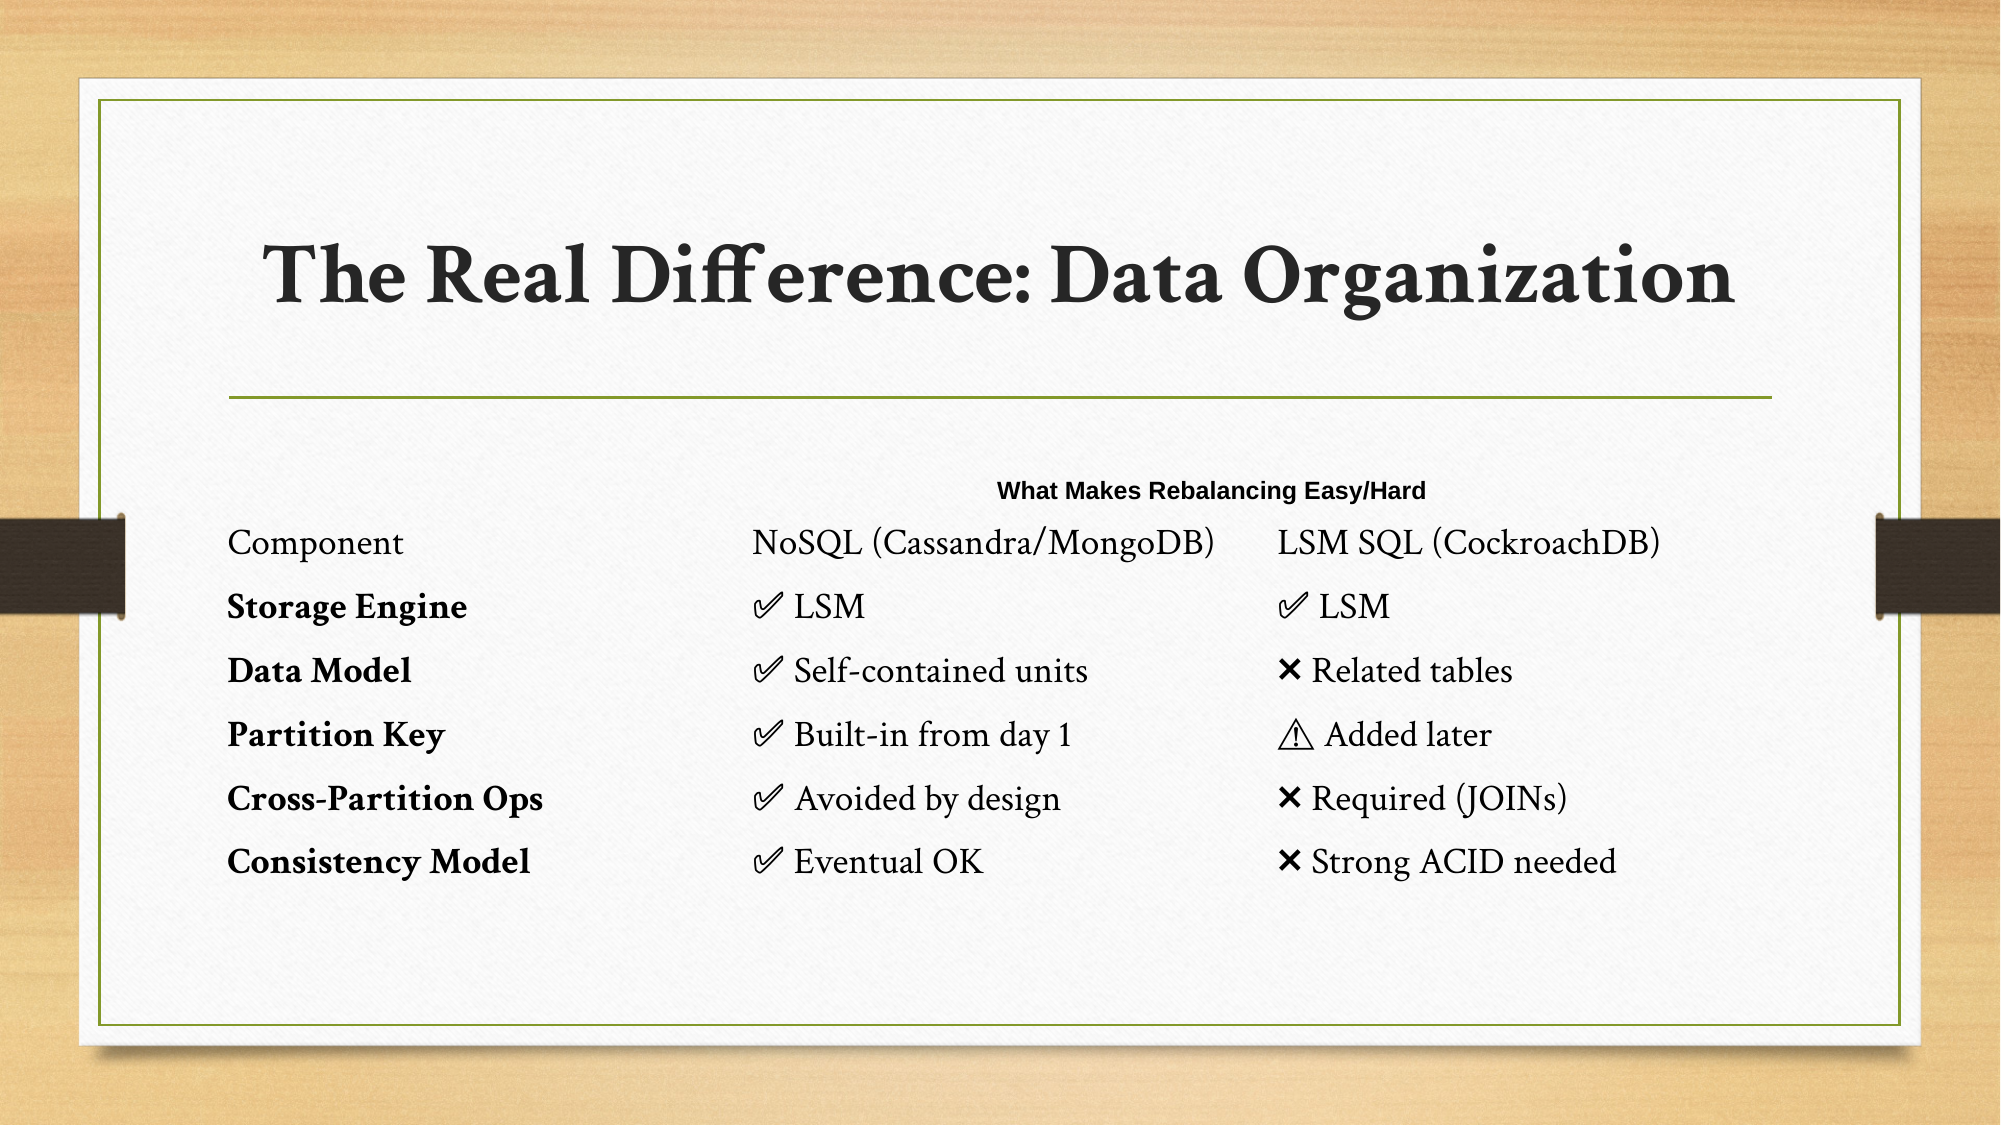

# The Real Difference: Data Organization
| Component | NoSQL (Cassandra/MongoDB) | LSM SQL (CockroachDB) |
| --- | --- | --- |
| Storage Engine | ✅ LSM | ✅ LSM |
| Data Model | ✅ Self-contained units | ❌ Related tables |
| Partition Key | ✅ Built-in from day 1 | ⚠️ Added later |
| Cross-Partition Ops | ✅ Avoided by design | ❌ Required (JOINs) |
| Consistency Model | ✅ Eventual OK | ❌ Strong ACID needed |
What Makes Rebalancing Easy/Hard